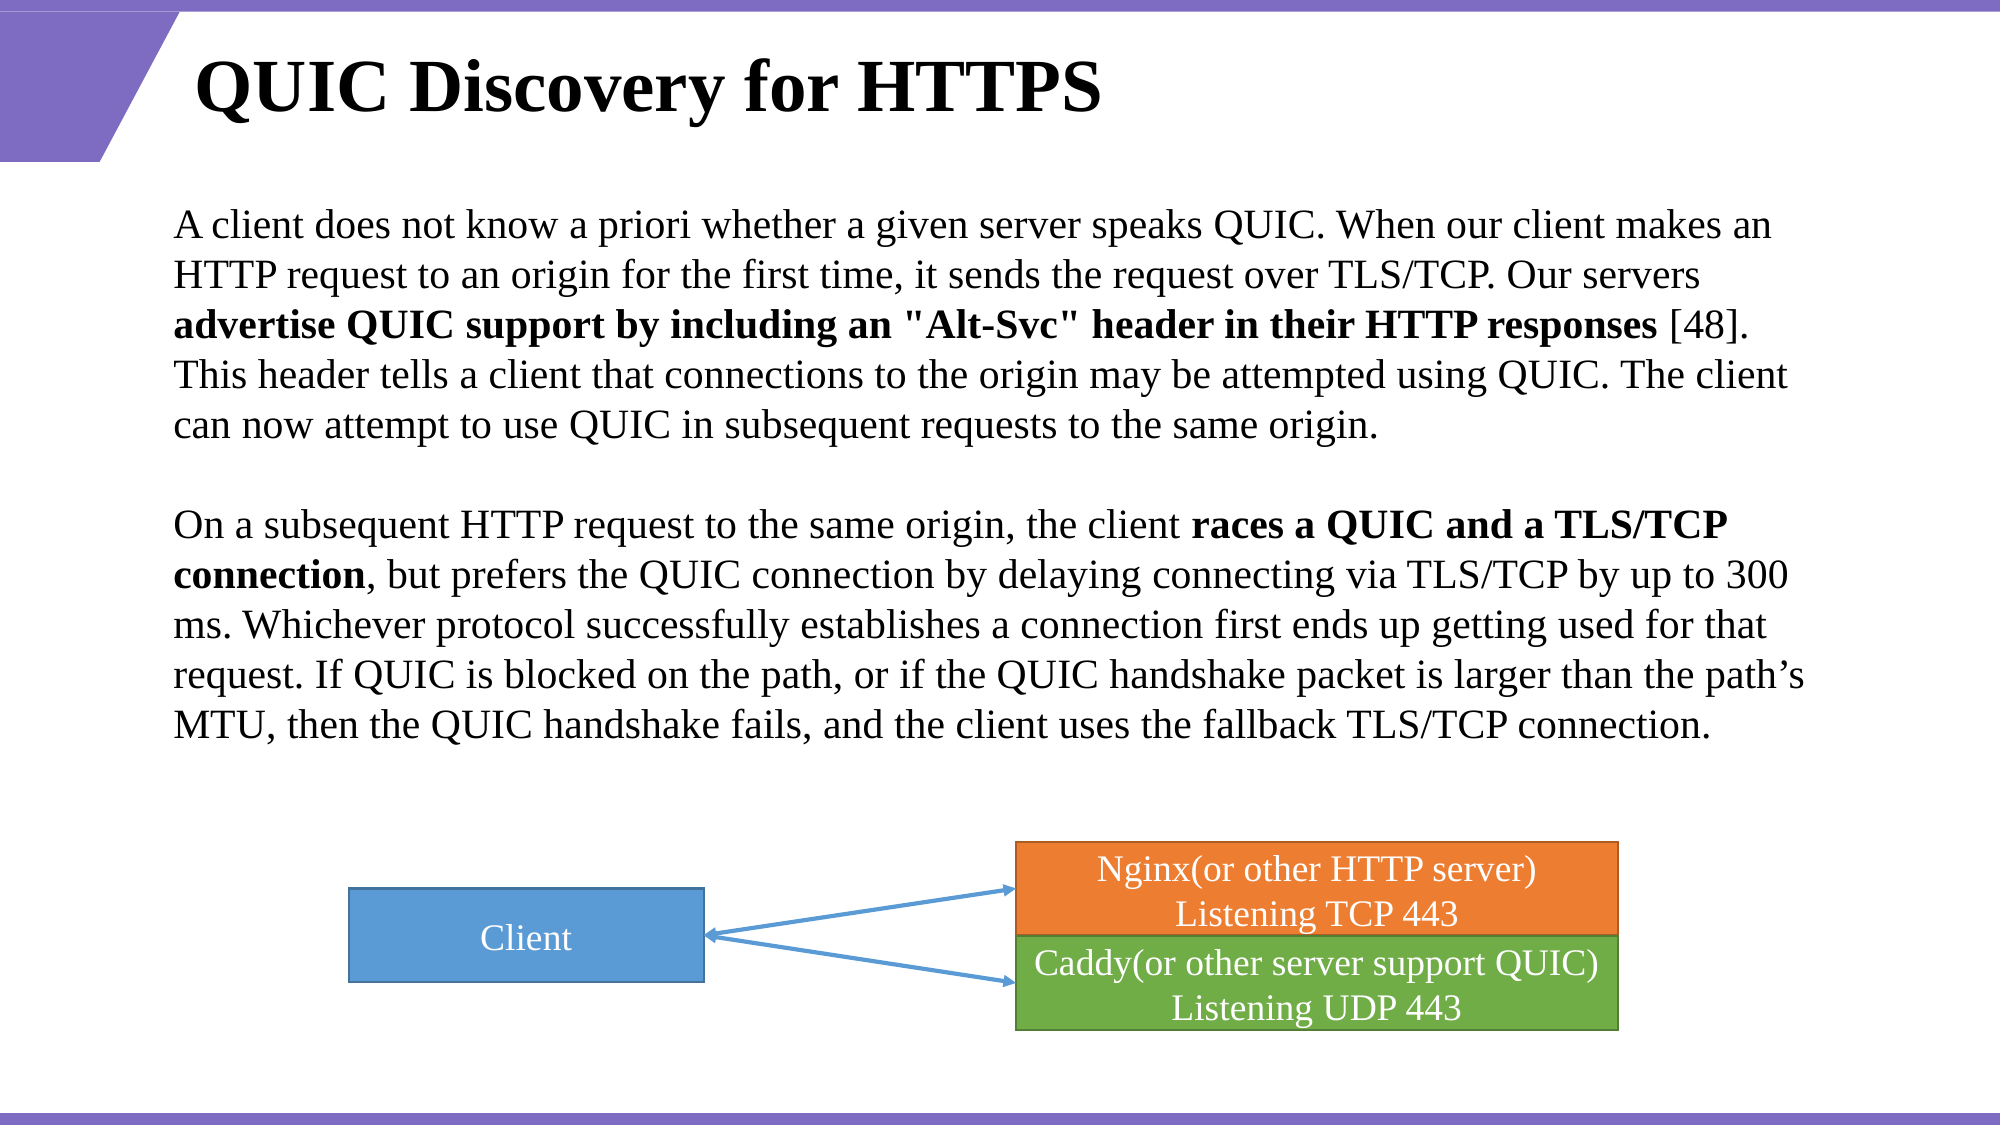

# QUIC Discovery for HTTPS
A client does not know a priori whether a given server speaks QUIC. When our client makes an HTTP request to an origin for the first time, it sends the request over TLS/TCP. Our servers advertise QUIC support by including an "Alt-Svc" header in their HTTP responses [48]. This header tells a client that connections to the origin may be attempted using QUIC. The client can now attempt to use QUIC in subsequent requests to the same origin.

On a subsequent HTTP request to the same origin, the client races a QUIC and a TLS/TCP connection, but prefers the QUIC connection by delaying connecting via TLS/TCP by up to 300 ms. Whichever protocol successfully establishes a connection first ends up getting used for that request. If QUIC is blocked on the path, or if the QUIC handshake packet is larger than the path’s MTU, then the QUIC handshake fails, and the client uses the fallback TLS/TCP connection.
Nginx(or other HTTP server)
Listening TCP 443
Client
Caddy(or other server support QUIC)
Listening UDP 443